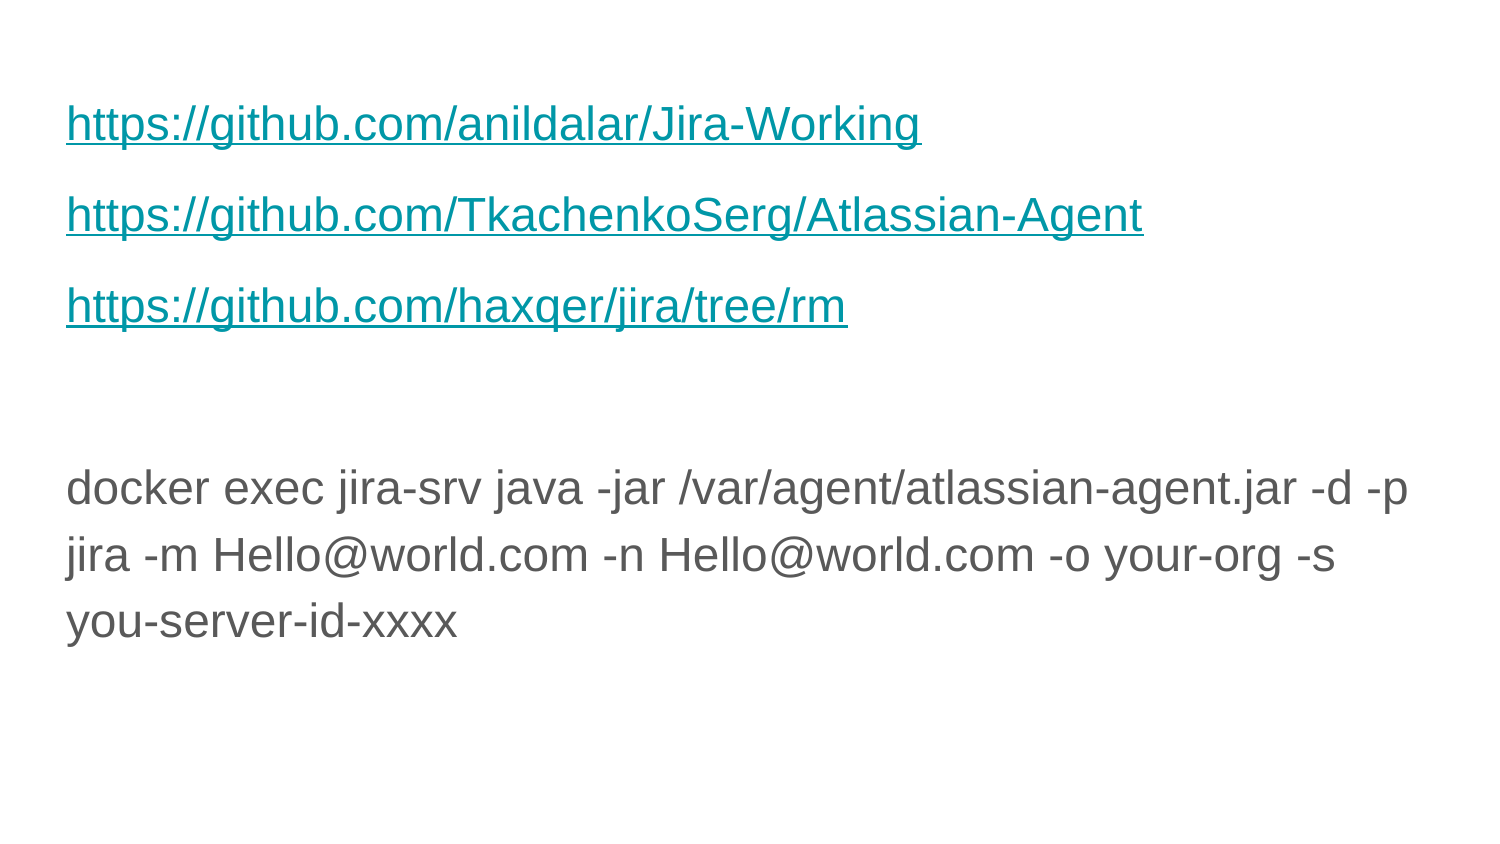

https://github.com/anildalar/Jira-Working
https://github.com/TkachenkoSerg/Atlassian-Agent
https://github.com/haxqer/jira/tree/rm

docker exec jira-srv java -jar /var/agent/atlassian-agent.jar -d -p jira -m Hello@world.com -n Hello@world.com -o your-org -s you-server-id-xxxx